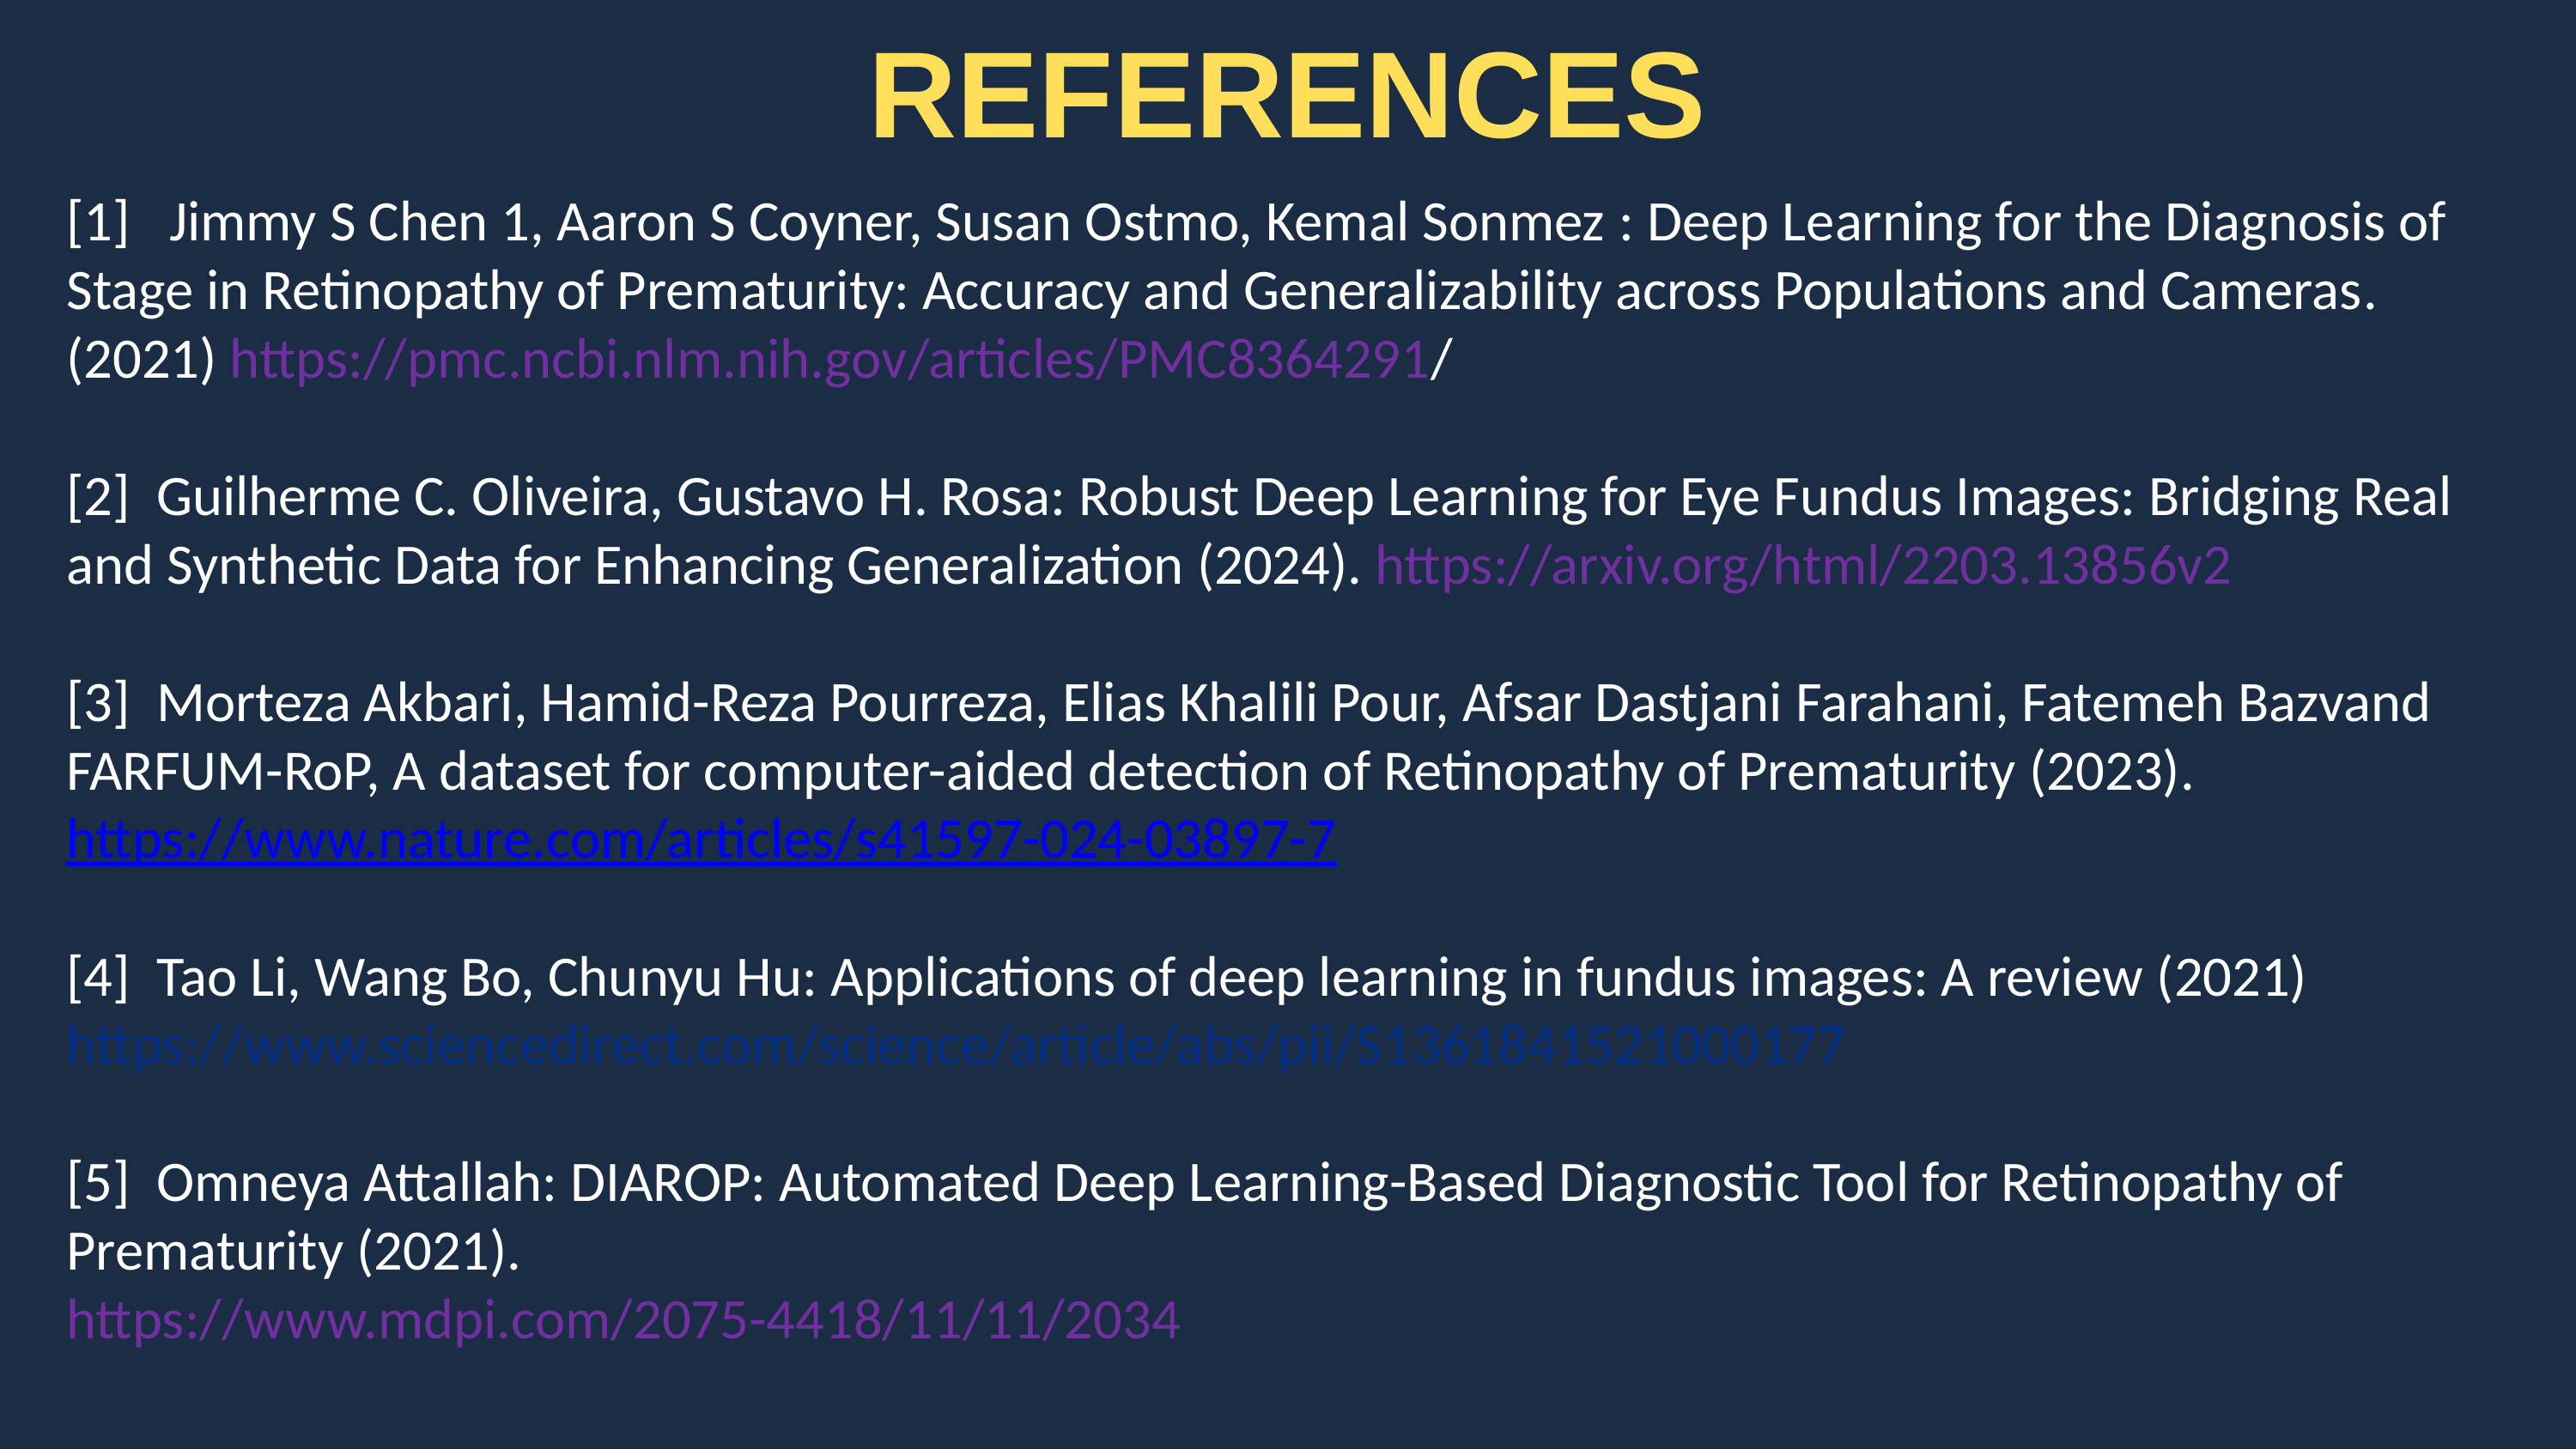

REFERENCES
[1]   Jimmy S Chen 1, Aaron S Coyner, Susan Ostmo, Kemal Sonmez : Deep Learning for the Diagnosis of Stage in Retinopathy of Prematurity: Accuracy and Generalizability across Populations and Cameras. (2021) https://pmc.ncbi.nlm.nih.gov/articles/PMC8364291/

[2]  Guilherme C. Oliveira, Gustavo H. Rosa: Robust Deep Learning for Eye Fundus Images: Bridging Real and Synthetic Data for Enhancing Generalization (2024). https://arxiv.org/html/2203.13856v2

[3]  Morteza Akbari, Hamid-Reza Pourreza, Elias Khalili Pour, Afsar Dastjani Farahani, Fatemeh Bazvand FARFUM-RoP, A dataset for computer-aided detection of Retinopathy of Prematurity (2023).
https://www.nature.com/articles/s41597-024-03897-7

[4]  Tao Li, Wang Bo, Chunyu Hu: Applications of deep learning in fundus images: A review (2021)   https://www.sciencedirect.com/science/article/abs/pii/S1361841521000177

[5]  Omneya Attallah: DIAROP: Automated Deep Learning-Based Diagnostic Tool for Retinopathy of Prematurity (2021).
https://www.mdpi.com/2075-4418/11/11/2034